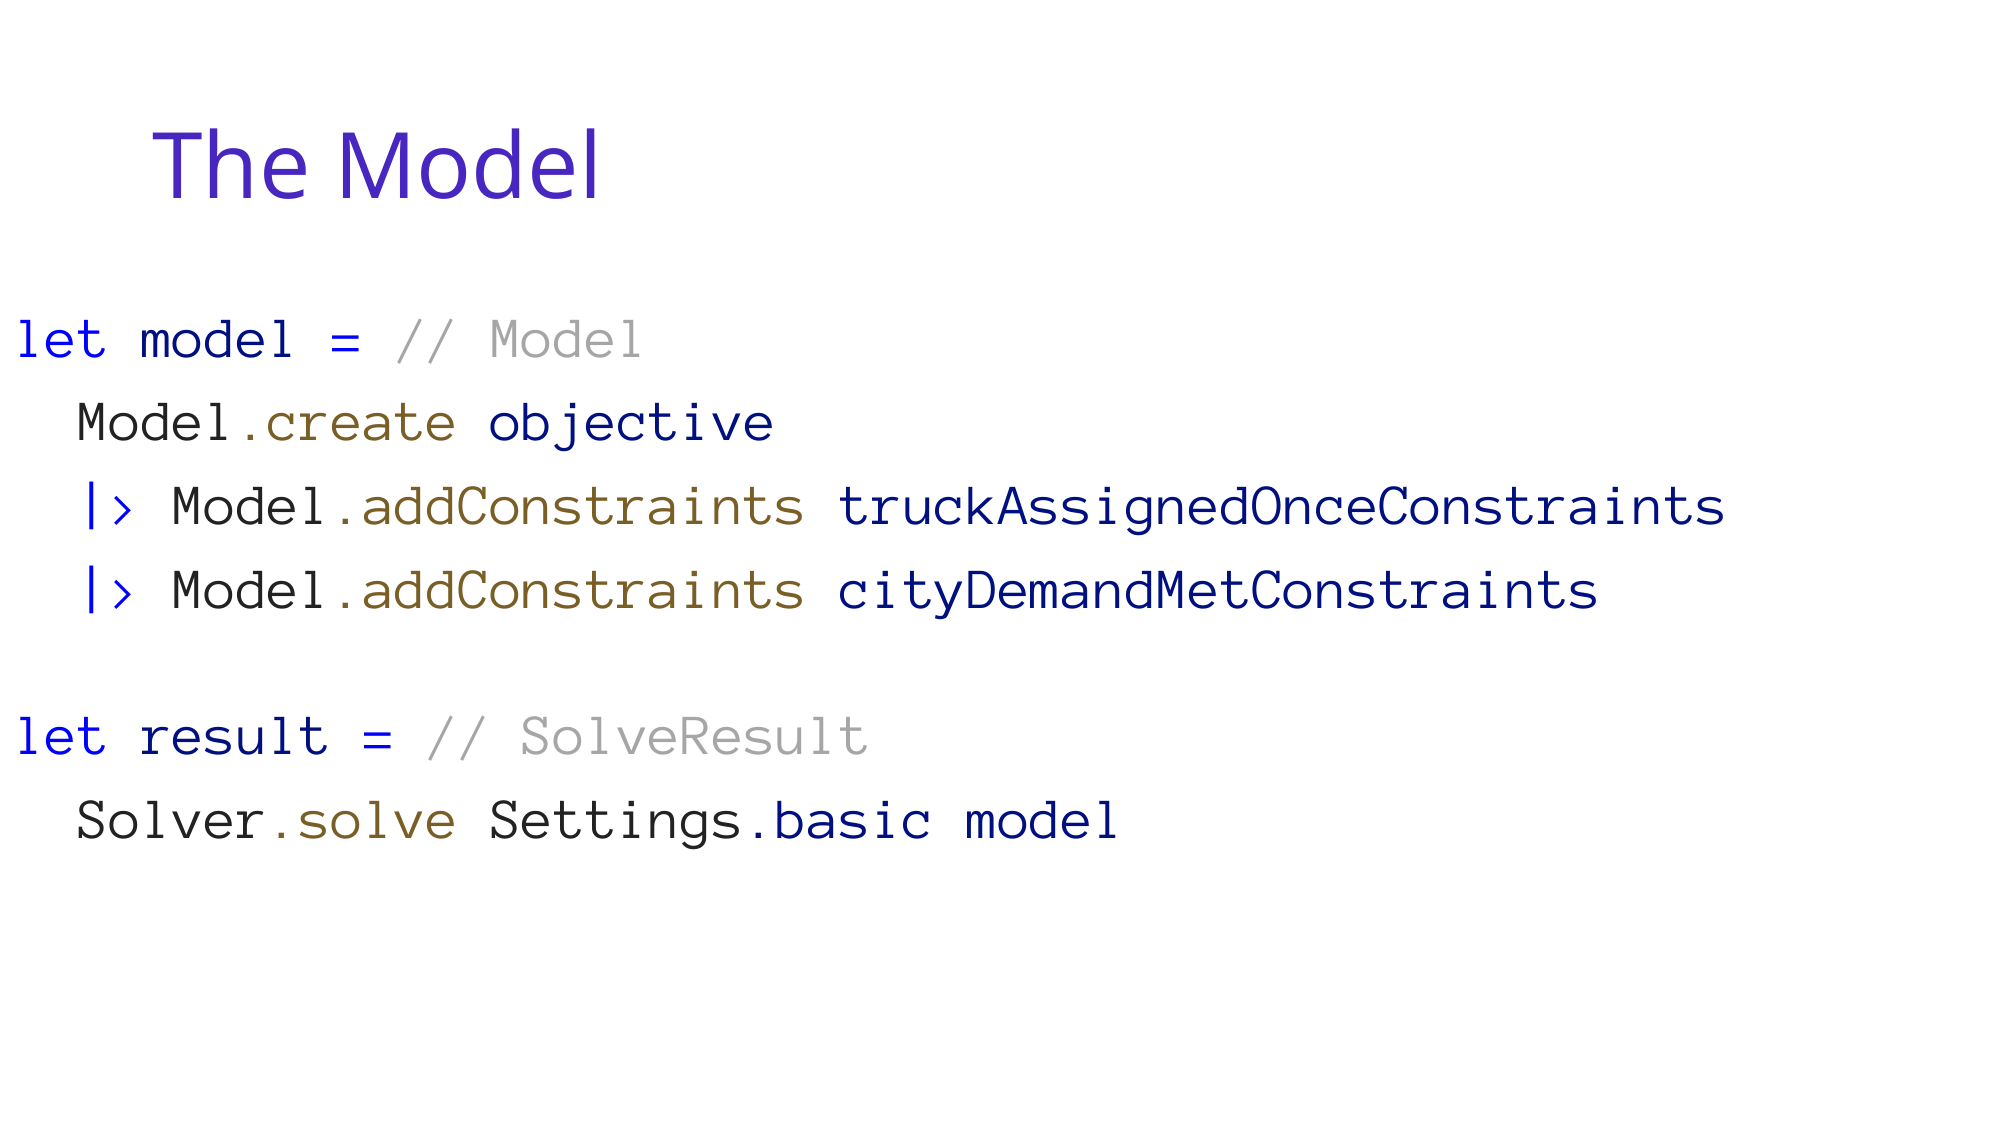

# The Model
let model = // Model
  Model.create objective
  |> Model.addConstraints truckAssignedOnceConstraints
  |> Model.addConstraints cityDemandMetConstraints
let result = // SolveResult
  Solver.solve Settings.basic model